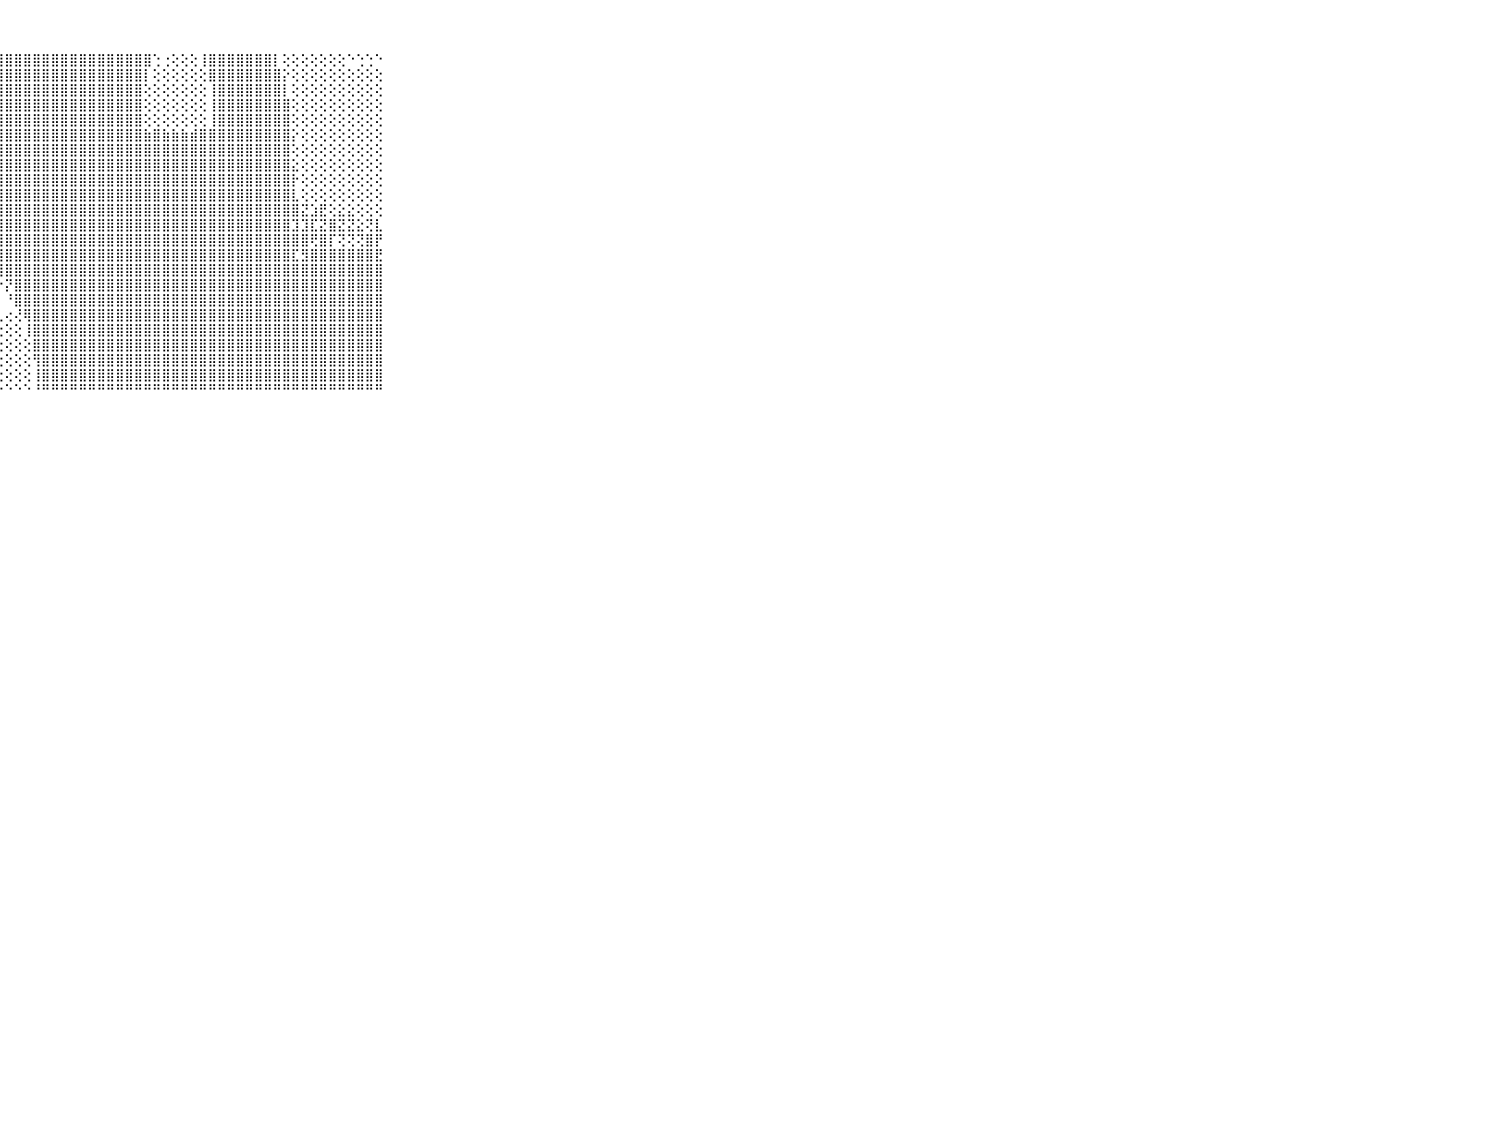

⠀⠀⠀⠀⠀⠀⠀⠀⠀⠀⠀⢱⡕⢕⢕⢝⢼⢟⣿⣽⣿⣿⣿⣿⣿⣿⣿⣿⣿⣿⣿⣿⣿⣿⣿⣿⣿⣿⣿⣿⣿⣿⣿⣿⢑⢐⢕⢕⢕⢸⣿⣿⣿⣿⣿⣿⣿⡇⢕⢕⢕⢕⢕⢕⢕⠑⢑⢑⠑⠀⠀⠀⠀⠀⠀⠀⠀⠀⠀⠀⠀
⠀⠀⠀⠀⠀⠀⠀⠀⠀⠀⠀⣱⣧⣷⣷⣾⣿⣿⣿⣿⣿⣿⣿⣿⣿⣿⣿⣿⣿⣿⣿⣿⣿⣿⣿⣿⣿⣿⣿⣿⣿⣿⣿⡇⢕⢕⢕⢕⢕⢕⣿⣿⣿⣿⣿⣿⣿⣿⡕⢕⢕⢕⢕⢕⢕⢕⢕⢕⢕⠀⠀⠀⠀⠀⠀⠀⠀⠀⠀⠀⠀
⠀⠀⠀⠀⠀⠀⠀⠀⠀⠀⠀⣿⣿⣿⣿⣿⣿⣿⣿⣿⣿⣿⣿⣿⣿⣿⣿⣿⣿⣿⣿⣿⣿⣿⣿⣿⣿⣿⣿⣿⣿⣿⣿⢕⢕⢕⢕⢕⢕⢕⢸⣿⣿⣿⣿⣿⣿⣿⡇⢕⢕⢕⢕⢕⢕⢕⢕⢕⢕⠀⠀⠀⠀⠀⠀⠀⠀⠀⠀⠀⠀
⠀⠀⠀⠀⠀⠀⠀⠀⠀⠀⠀⣿⣿⣿⣿⣿⣿⣿⣿⣿⣿⣿⣿⣿⣿⣿⣿⣿⣿⣿⣿⣿⣿⣿⣿⣿⣿⣿⣿⣿⣿⣿⣿⢕⢕⢕⢕⢕⢕⢕⢸⣿⣿⣿⣿⣿⣿⣿⣿⢕⢕⢕⢕⢕⢕⢕⢕⢕⢕⠀⠀⠀⠀⠀⠀⠀⠀⠀⠀⠀⠀
⠀⠀⠀⠀⠀⠀⠀⠀⠀⠀⠀⣿⣿⣿⣿⣿⣿⣿⣿⣿⣿⣿⣿⣿⣿⣿⣿⣿⣿⣿⣿⣿⣿⣿⣿⣿⣿⣿⣿⣿⣿⣿⣿⢕⢕⢕⢕⢕⢕⢕⢸⣿⣿⣿⣿⣿⣿⣿⣿⢕⢕⢕⢕⢕⢕⢕⢕⢕⢕⠀⠀⠀⠀⠀⠀⠀⠀⠀⠀⠀⠀
⠀⠀⠀⠀⠀⠀⠀⠀⠀⠀⠀⣿⣿⣿⣿⣿⣿⣿⣿⣿⣿⣿⣿⣿⣿⣿⣿⣿⣿⣿⣿⣿⣿⣿⣿⣿⣿⣿⣿⣿⣿⣿⣿⣷⣿⣷⣷⣷⣾⣿⣿⣿⣿⣿⣿⣿⣿⣿⣿⡕⢕⢕⢕⢕⢕⢕⢕⢕⢕⠀⠀⠀⠀⠀⠀⠀⠀⠀⠀⠀⠀
⠀⠀⠀⠀⠀⠀⠀⠀⠀⠀⠀⣿⣿⣿⣿⣿⣿⣿⣿⣿⣿⣿⣿⣿⣿⣿⣿⣿⣿⣿⣿⣿⣿⣿⣿⣿⣿⣿⣿⣿⣿⣿⣿⣿⣿⣿⣿⣿⣿⣿⣿⣿⣿⣿⣿⣿⣿⣿⣿⢕⢕⢕⢕⢕⢕⢕⢕⢕⢕⠀⠀⠀⠀⠀⠀⠀⠀⠀⠀⠀⠀
⠀⠀⠀⠀⠀⠀⠀⠀⠀⠀⠀⣿⣿⣿⣿⣿⣿⡿⢿⣿⣟⣿⣿⣿⣿⣿⣿⣿⣿⣿⣿⣿⣿⣿⣿⣿⣿⣿⣿⣿⣿⣿⣿⣿⣿⣿⣿⣿⣿⣿⣿⣿⣿⣿⣿⣿⣿⣿⣿⣕⢕⢕⢕⢕⢕⢕⢕⢕⢕⠀⠀⠀⠀⠀⠀⠀⠀⠀⠀⠀⠀
⠀⠀⠀⠀⠀⠀⠀⠀⠀⠀⠀⣿⣿⣿⣿⣿⣿⣿⣿⣿⣿⣿⣿⣿⣿⣿⣿⣿⣿⣿⣿⣿⣿⣿⣿⣿⣿⣿⣿⣿⣿⣿⣿⣿⣿⣿⣿⣿⣿⣿⣿⣿⣿⣿⣿⣿⣿⣿⣿⡗⢕⢕⢕⢕⢕⢕⢕⢕⢕⠀⠀⠀⠀⠀⠀⠀⠀⠀⠀⠀⠀
⠀⠀⠀⠀⠀⠀⠀⠀⠀⠀⠀⣿⣿⣿⣿⣿⣿⣿⢿⣿⣿⡽⢿⣿⣿⣿⣿⣿⣿⣿⣿⣿⣿⣿⣿⣿⣿⣿⣿⣿⣿⣿⣿⣿⣿⣿⣿⣿⣿⣿⣿⣿⣿⣿⣿⣿⣿⣿⣿⣇⢕⢕⢕⢕⢕⢕⢕⢕⢕⠀⠀⠀⠀⠀⠀⠀⠀⠀⠀⠀⠀
⠀⠀⠀⠀⠀⠀⠀⠀⠀⠀⠀⣿⣿⣿⣿⣿⣿⣏⣵⣵⣴⣷⣷⣿⣿⣿⣿⣿⣿⣿⣿⣿⣿⣿⣿⣿⣿⣿⣿⣿⣿⣿⣿⣿⣿⣿⣿⣿⣿⣿⣿⣿⣿⣿⣿⣿⣿⣿⣿⣿⣝⣱⣟⢕⣕⣕⢕⢕⢕⠀⠀⠀⠀⠀⠀⠀⠀⠀⠀⠀⠀
⠀⠀⠀⠀⠀⠀⠀⠀⠀⠀⠀⢻⣿⣿⣿⣿⣿⣿⣿⣿⣿⣿⣿⣿⣿⣿⣿⣿⣿⣿⣿⣿⣿⣿⣿⣿⣿⣿⣿⣿⣿⣿⣿⣿⣿⣿⣿⣿⣿⣿⣿⣿⣿⣿⣿⣿⣿⣿⣿⣹⣹⣏⣝⣿⣝⣝⣕⢝⣇⠀⠀⠀⠀⠀⠀⠀⠀⠀⠀⠀⠀
⠀⠀⠀⠀⠀⠀⠀⠀⠀⠀⠀⣿⣿⣿⣿⣿⣿⣿⣿⣿⣿⣿⣿⣿⣿⣿⣿⣿⣿⣿⣿⣿⣿⣿⣿⣿⣿⣿⣿⣿⣿⣿⣿⣿⣿⣿⣿⣿⣿⣿⣿⣿⣿⣿⣿⣿⣿⣿⣿⣿⣿⢟⣿⡏⢝⢝⢝⣿⡟⠀⠀⠀⠀⠀⠀⠀⠀⠀⠀⠀⠀
⠀⠀⠀⠀⠀⠀⠀⠀⠀⠀⠀⣿⢻⣿⣿⣿⣿⣿⣿⣿⣿⣿⣿⣿⣿⣿⡿⢻⣿⣿⣿⣿⣿⣿⣿⣿⣿⣿⣿⣿⣿⣿⣿⣿⣿⣿⣿⣿⣿⣿⣿⣿⣿⣿⣿⣿⣿⣿⣿⣏⣻⣿⣿⣿⣿⣿⣿⣿⣟⠀⠀⠀⠀⠀⠀⠀⠀⠀⠀⠀⠀
⠀⠀⠀⠀⠀⠀⠀⠀⠀⠀⠀⣿⢕⢝⢿⣿⣿⣿⣿⡿⡟⡿⢿⣻⣿⣿⡇⢸⣿⣿⣿⣿⣿⣿⣿⣿⣿⣿⣿⣿⣿⣿⣿⣿⣿⣿⣿⣿⣿⣿⣿⣿⣿⣿⣿⣿⣿⣿⣿⣿⣿⣿⣿⣿⣿⣿⣿⣿⣿⠀⠀⠀⠀⠀⠀⠀⠀⠀⠀⠀⠀
⠀⠀⠀⠀⠀⠀⠀⠀⠀⠀⠀⣿⣧⡅⠕⠕⢝⢟⢻⢿⣷⣵⣧⡜⢋⢅⢔⠕⡝⣿⣿⣿⣿⣿⣿⣿⣿⣿⣿⣿⣿⣿⣿⣿⣿⣿⣿⣿⣿⣿⣿⣿⣿⣿⣿⣿⣿⣿⣿⣿⣿⣿⣿⣿⣿⣿⣿⣿⣿⠀⠀⠀⠀⠀⠀⠀⠀⠀⠀⠀⠀
⠀⠀⠀⠀⠀⠀⠀⠀⠀⠀⠀⣿⣿⣿⡔⢅⠄⠁⠁⠑⠑⠑⠑⠑⠁⠁⢕⠀⠘⣿⣿⣿⣿⣿⣿⣿⣿⣿⣿⣿⣿⣿⣿⣿⣿⣿⣿⣿⣿⣿⣿⣿⣿⣿⣿⣿⣿⣿⣿⣿⣿⣿⣿⣿⣿⣿⣿⣿⣿⠀⠀⠀⠀⠀⠀⠀⠀⠀⠀⠀⠀
⠀⠀⠀⠀⠀⠀⠀⠀⠀⠀⠀⣿⣿⣿⣿⡕⠔⢔⢅⢄⢄⢄⢄⠄⠔⠐⠀⢀⢔⢜⢿⣿⣿⣿⣿⣿⣿⣿⣿⣿⣿⣿⣿⣿⣿⣿⣿⣿⣿⣿⣿⣿⣿⣿⣿⣿⣿⣿⣿⣿⣿⣿⣿⣿⣿⣿⣿⣿⣿⠀⠀⠀⠀⠀⠀⠀⠀⠀⠀⠀⠀
⠀⠀⠀⠀⠀⠀⠀⠀⠀⠀⠀⣿⣿⣿⣿⣷⢕⢔⢕⢕⢕⢅⢅⢅⢅⢔⢔⢕⢕⢕⢸⣿⣿⣿⣿⣿⣿⣿⣿⣿⣿⣿⣿⣿⣿⣿⣿⣿⣿⣿⣿⣿⣿⣿⣿⣿⣿⣿⣿⣿⣿⣿⣿⣿⣿⣿⣿⣿⣿⠀⠀⠀⠀⠀⠀⠀⠀⠀⠀⠀⠀
⠀⠀⠀⠀⠀⠀⠀⠀⠀⠀⠀⣿⣿⣿⣿⣿⣄⡕⢕⢕⢕⢕⢕⢕⢕⢕⢕⢕⢕⢕⢕⣿⣿⣿⣿⣿⣿⣿⣿⣿⣿⣿⣿⣿⣿⣿⣿⣿⣿⣿⣿⣿⣿⣿⣿⣿⣿⣿⣿⣿⣿⣿⣿⣿⣿⣿⣿⣿⣿⠀⠀⠀⠀⠀⠀⠀⠀⠀⠀⠀⠀
⠀⠀⠀⠀⠀⠀⠀⠀⠀⠀⠀⣿⣿⣿⣿⣿⣿⣿⣷⣵⣕⡕⢕⢕⢕⢕⢕⢕⢕⢕⢕⢻⣿⣿⣿⣿⣿⣿⣿⣿⣿⣿⣿⣿⣿⣿⣿⣿⣿⣿⣿⣿⣿⣿⣿⣿⣿⣿⣿⣿⣿⣿⣿⣿⣿⣿⣿⣿⣿⠀⠀⠀⠀⠀⠀⠀⠀⠀⠀⠀⠀
⠀⠀⠀⠀⠀⠀⠀⠀⠀⠀⠀⣿⣿⣿⣿⣿⣿⣿⣿⣿⣿⣿⣿⣧⡕⢕⢕⢕⢕⢕⢕⢸⣿⣿⣿⣿⣿⣿⣿⣿⣿⣿⣿⣿⣿⣿⣿⣿⣿⣿⣿⣿⣿⣿⣿⣿⣿⣿⣿⣿⣿⣿⣿⣿⣿⣿⣿⣿⣿⠀⠀⠀⠀⠀⠀⠀⠀⠀⠀⠀⠀
⠀⠀⠀⠀⠀⠀⠀⠀⠀⠀⠀⠛⠛⠛⠛⠛⠛⠛⠛⠛⠛⠛⠛⠛⠃⠑⠑⠑⠑⠑⠑⠘⠛⠛⠛⠛⠛⠛⠛⠛⠛⠛⠛⠛⠛⠛⠛⠛⠛⠛⠛⠛⠛⠛⠛⠛⠛⠛⠛⠛⠛⠛⠛⠛⠛⠛⠛⠛⠛⠀⠀⠀⠀⠀⠀⠀⠀⠀⠀⠀⠀